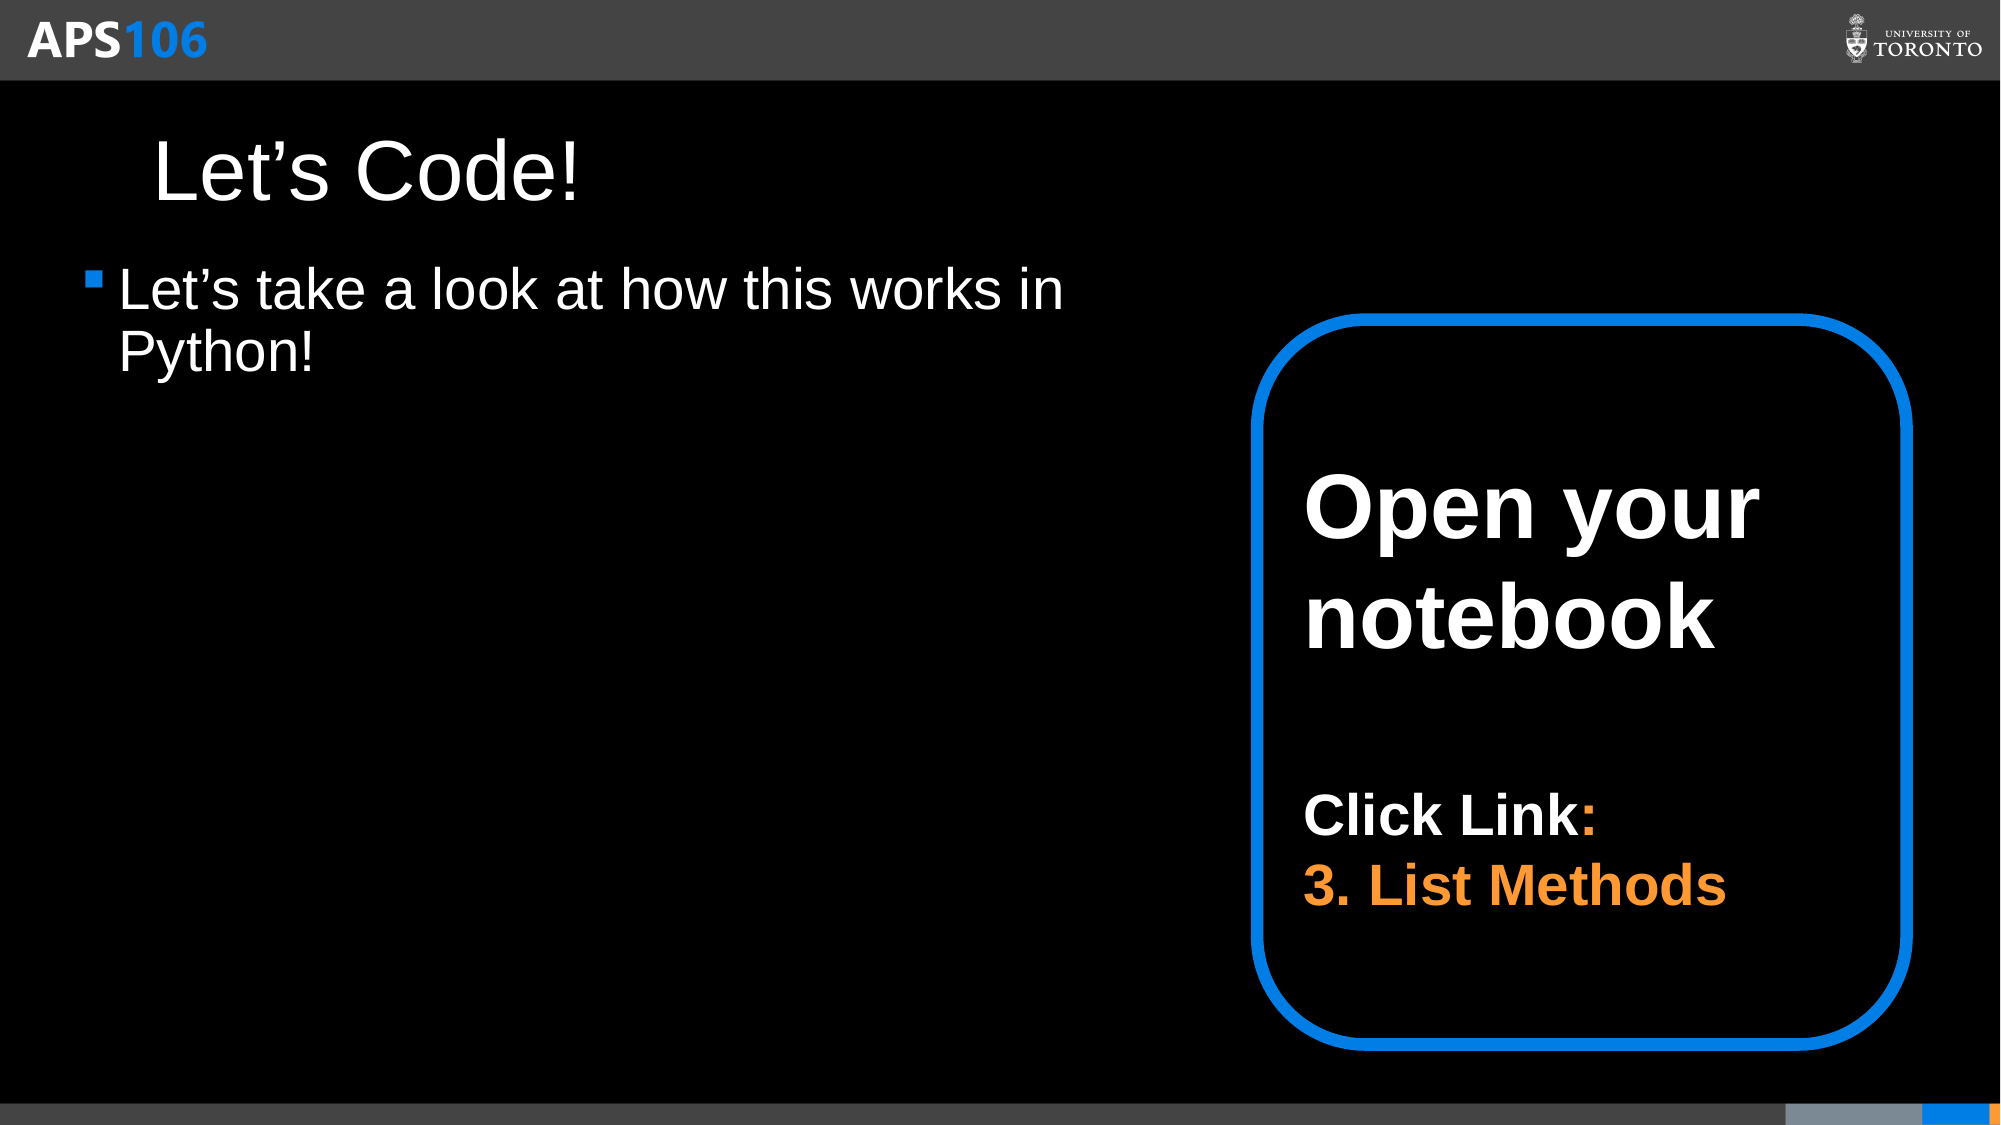

# Let’s Code!
Let’s take a look at how this works in Python!
Open your notebook

Click Link:
3. List Methods